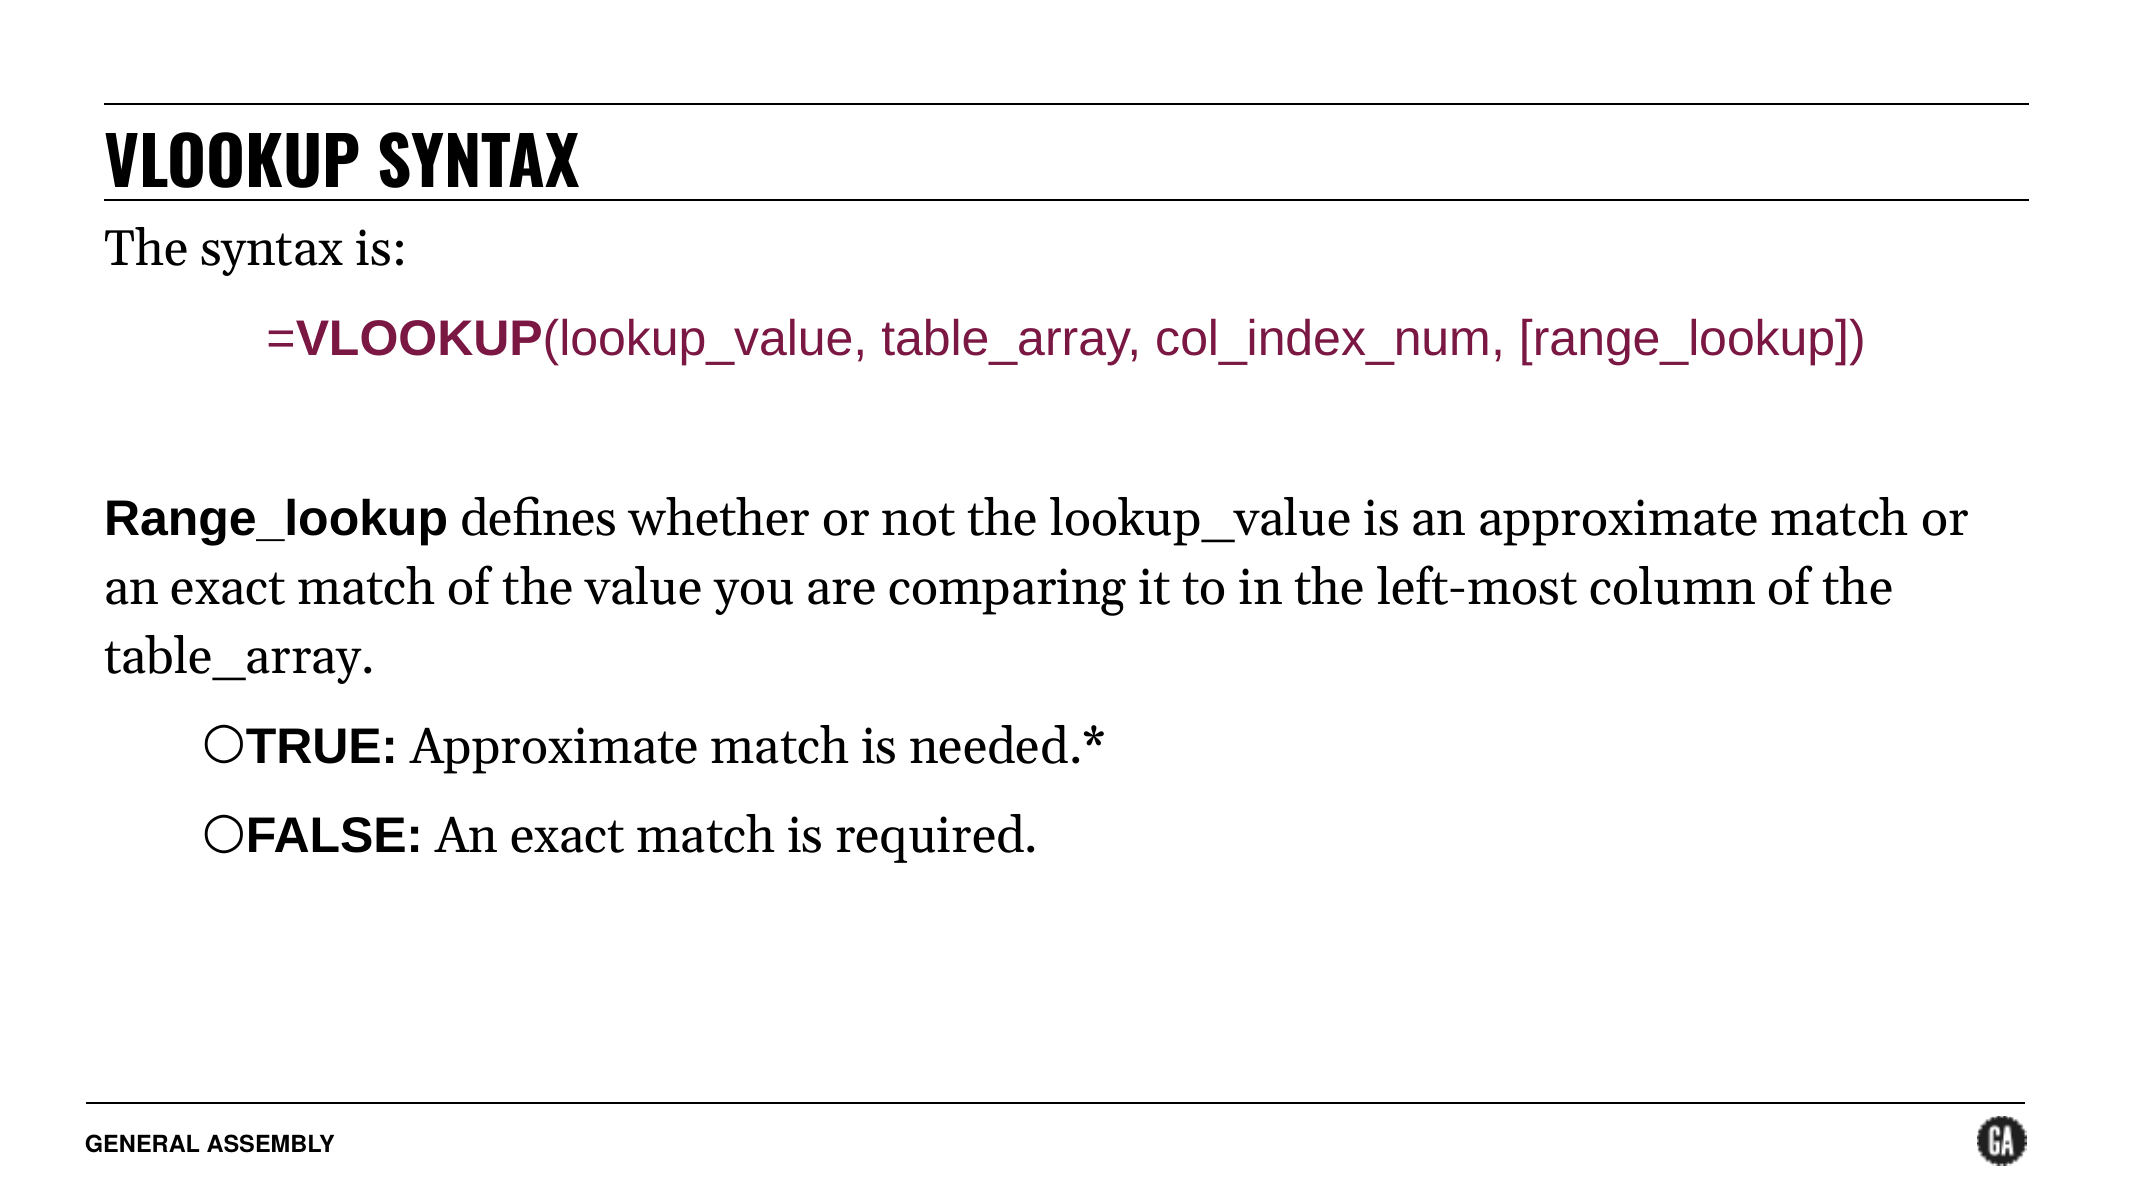

VLOOKUP SYNTAX
The syntax is:
=VLOOKUP(lookup_value, table_array, col_index_num, [range_lookup])

Range_lookup defines whether or not the lookup_value is an approximate match or an exact match of the value you are comparing it to in the left-most column of the table_array.
TRUE: Approximate match is needed.*
FALSE: An exact match is required.